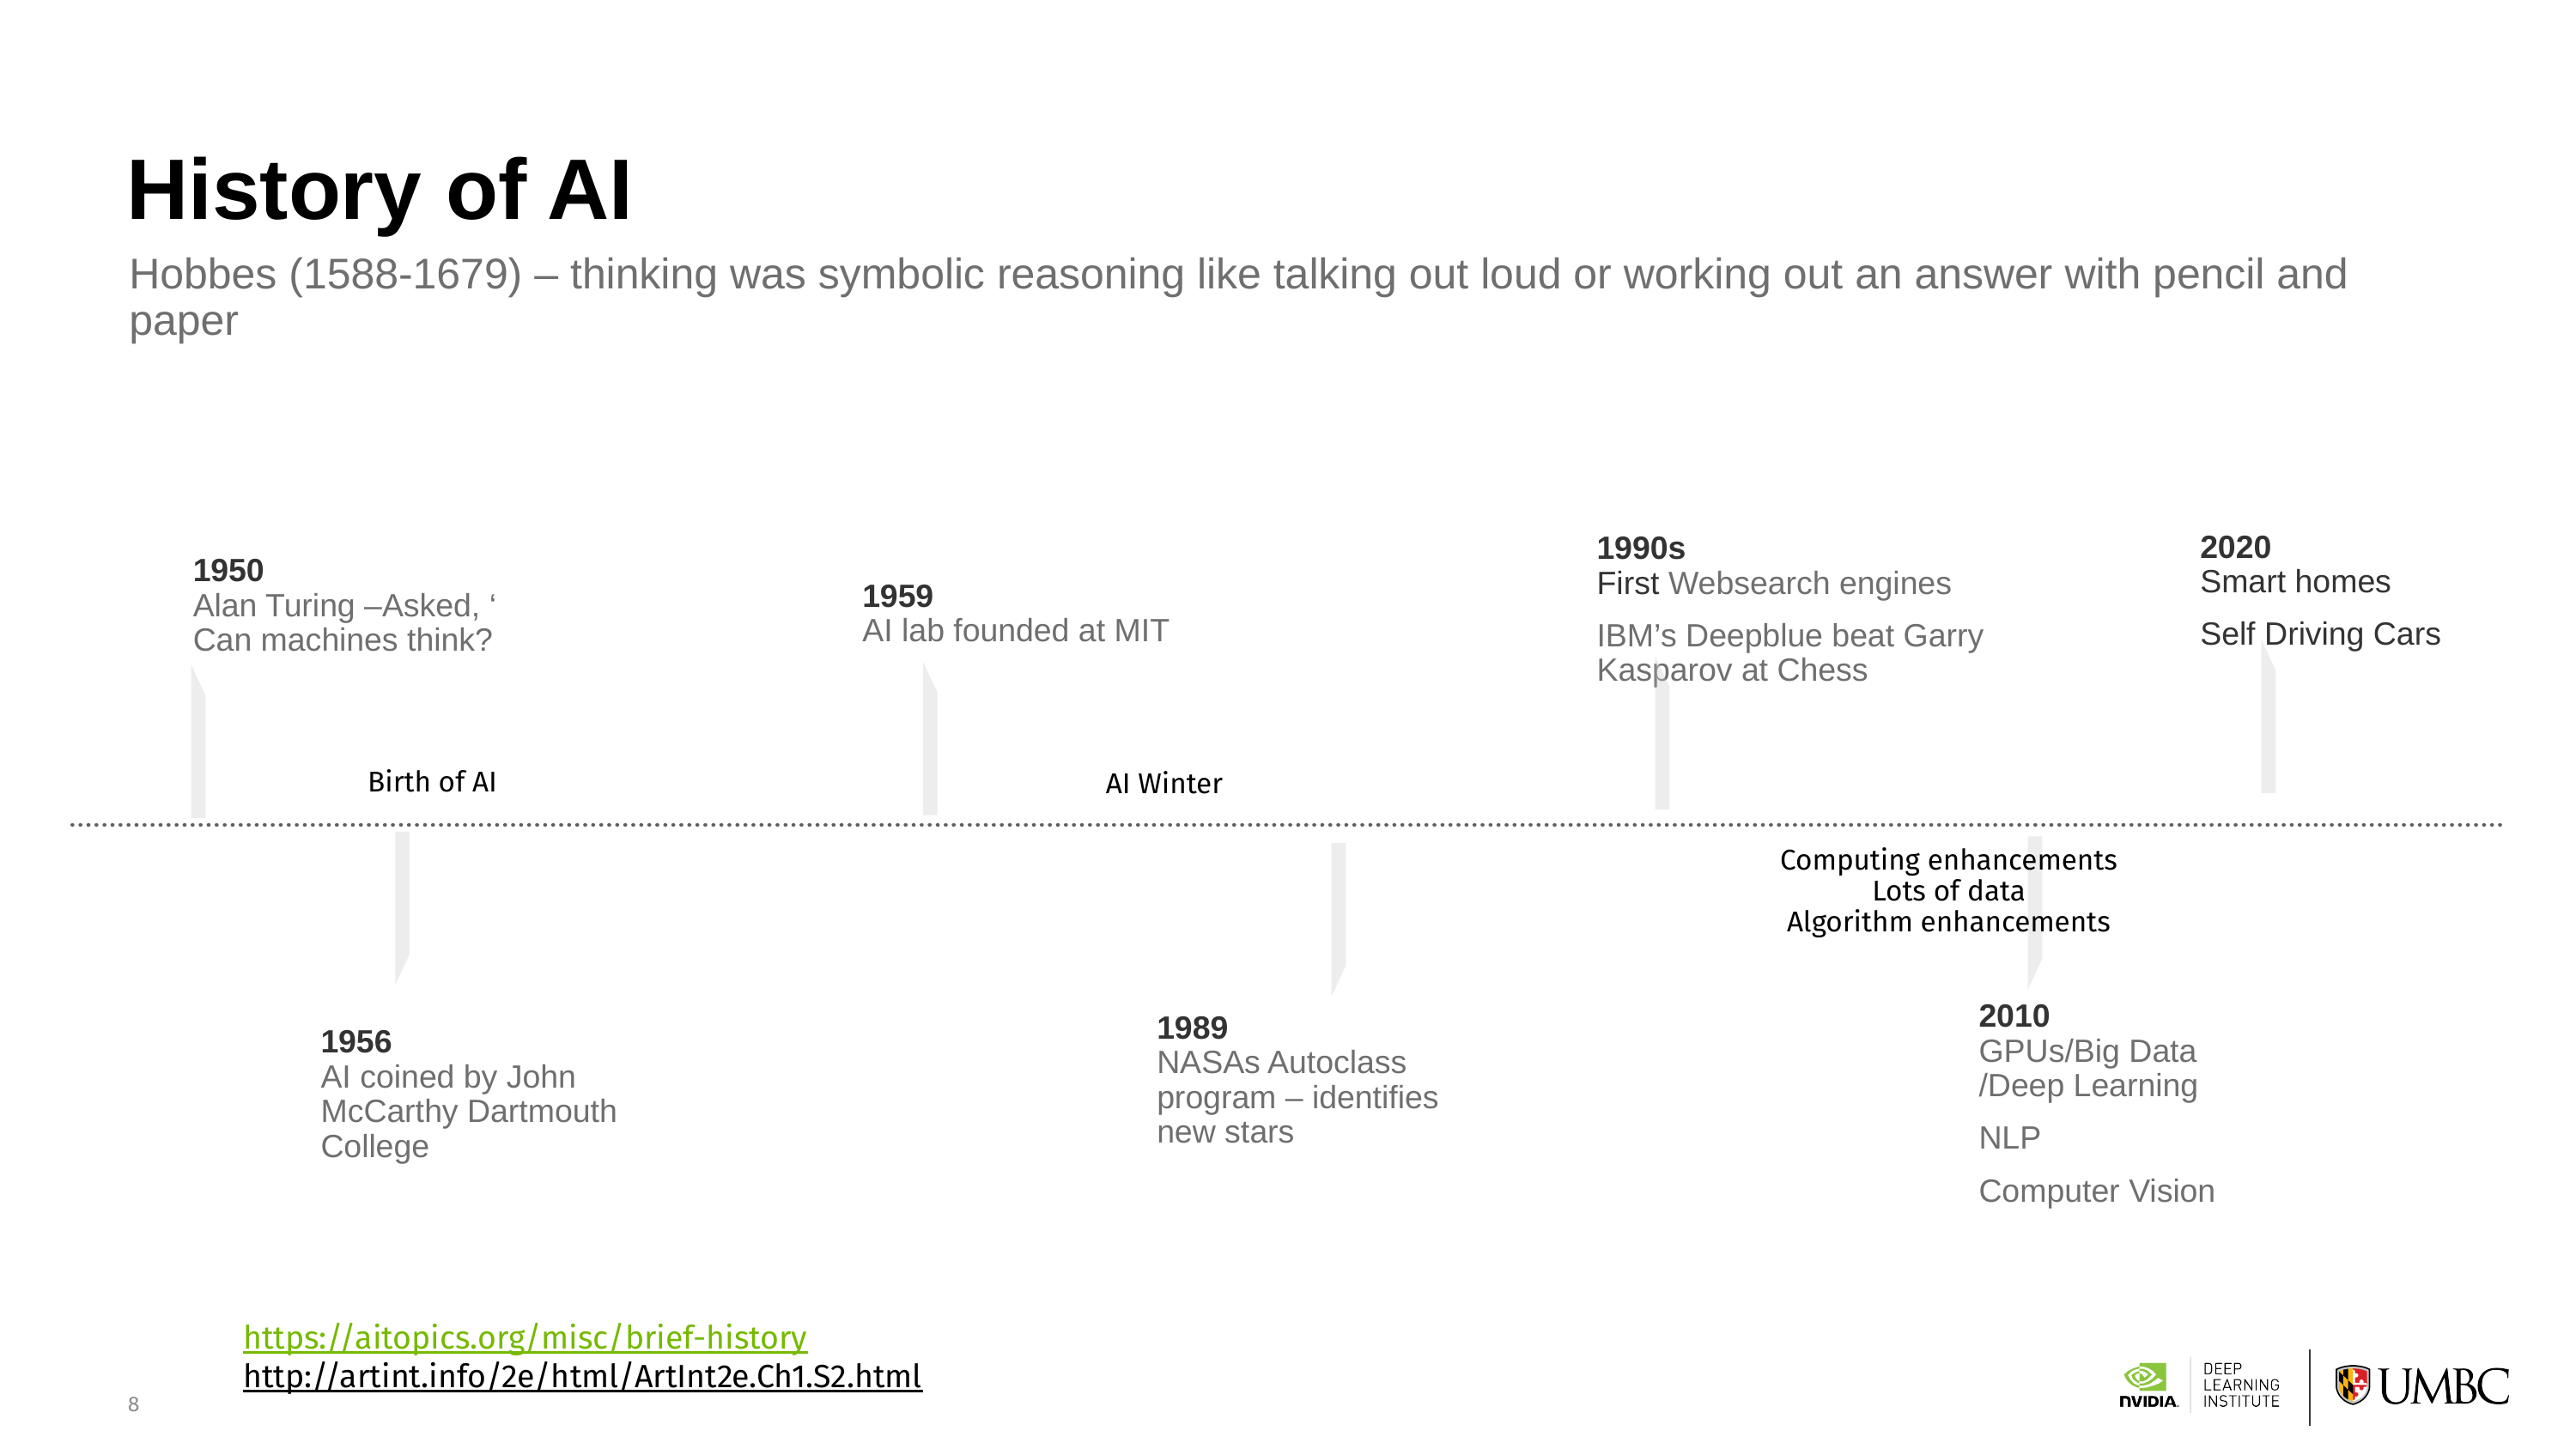

# History of AI
Hobbes (1588-1679) – thinking was symbolic reasoning like talking out loud or working out an answer with pencil and paper
2020
Smart homes
Self Driving Cars
1990s
First Websearch engines
IBM’s Deepblue beat Garry Kasparov at Chess

1950
Alan Turing –Asked, ‘ Can machines think?

1959
AI lab founded at MIT

1956
AI coined by John McCarthy Dartmouth College

1989
NASAs Autoclass program – identifies new stars

Birth of AI
AI Winter

Computing enhancements
Lots of data
Algorithm enhancements
2010
GPUs/Big Data /Deep Learning
NLP
Computer Vision
https://aitopics.org/misc/brief-history
http://artint.info/2e/html/ArtInt2e.Ch1.S2.html